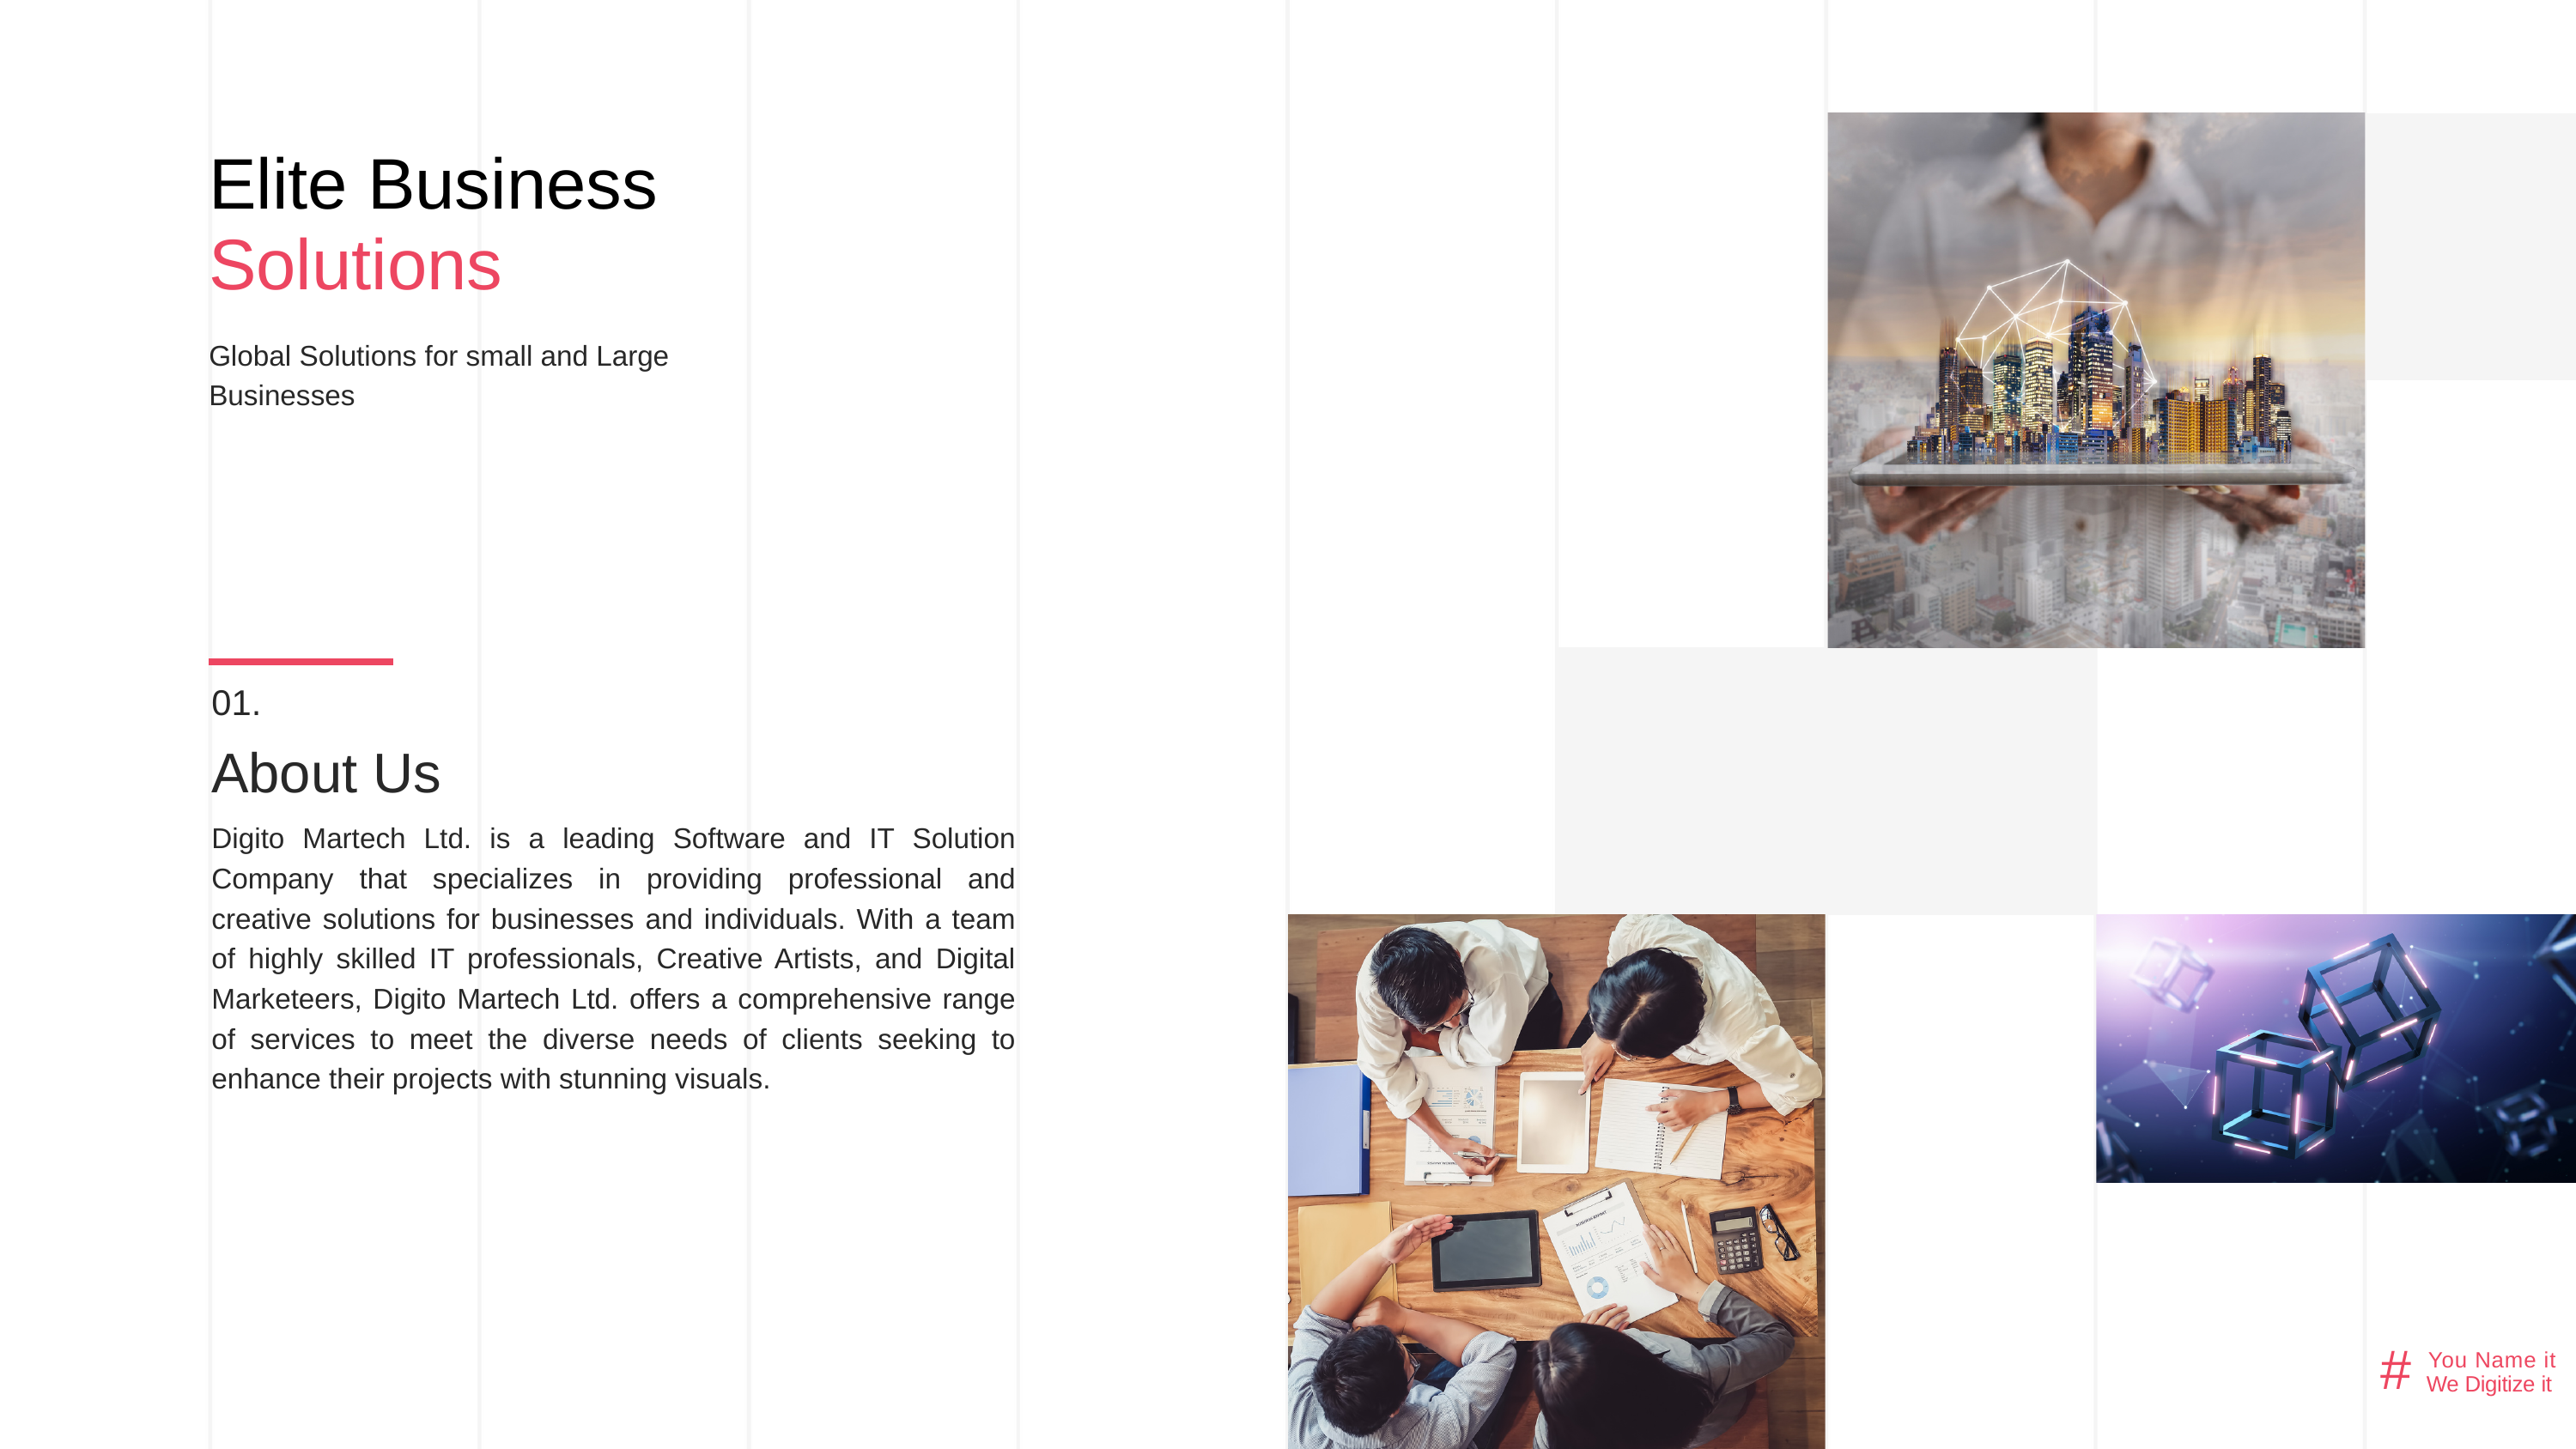

Elite Business
Solutions
Global Solutions for small and Large Businesses

01.
About Us
Digito Martech Ltd. is a leading Software and IT Solution Company that specializes in providing professional and creative solutions for businesses and individuals. With a team of highly skilled IT professionals, Creative Artists, and Digital Marketeers, Digito Martech Ltd. offers a comprehensive range of services to meet the diverse needs of clients seeking to enhance their projects with stunning visuals.

#
You Name it
We Digitize it